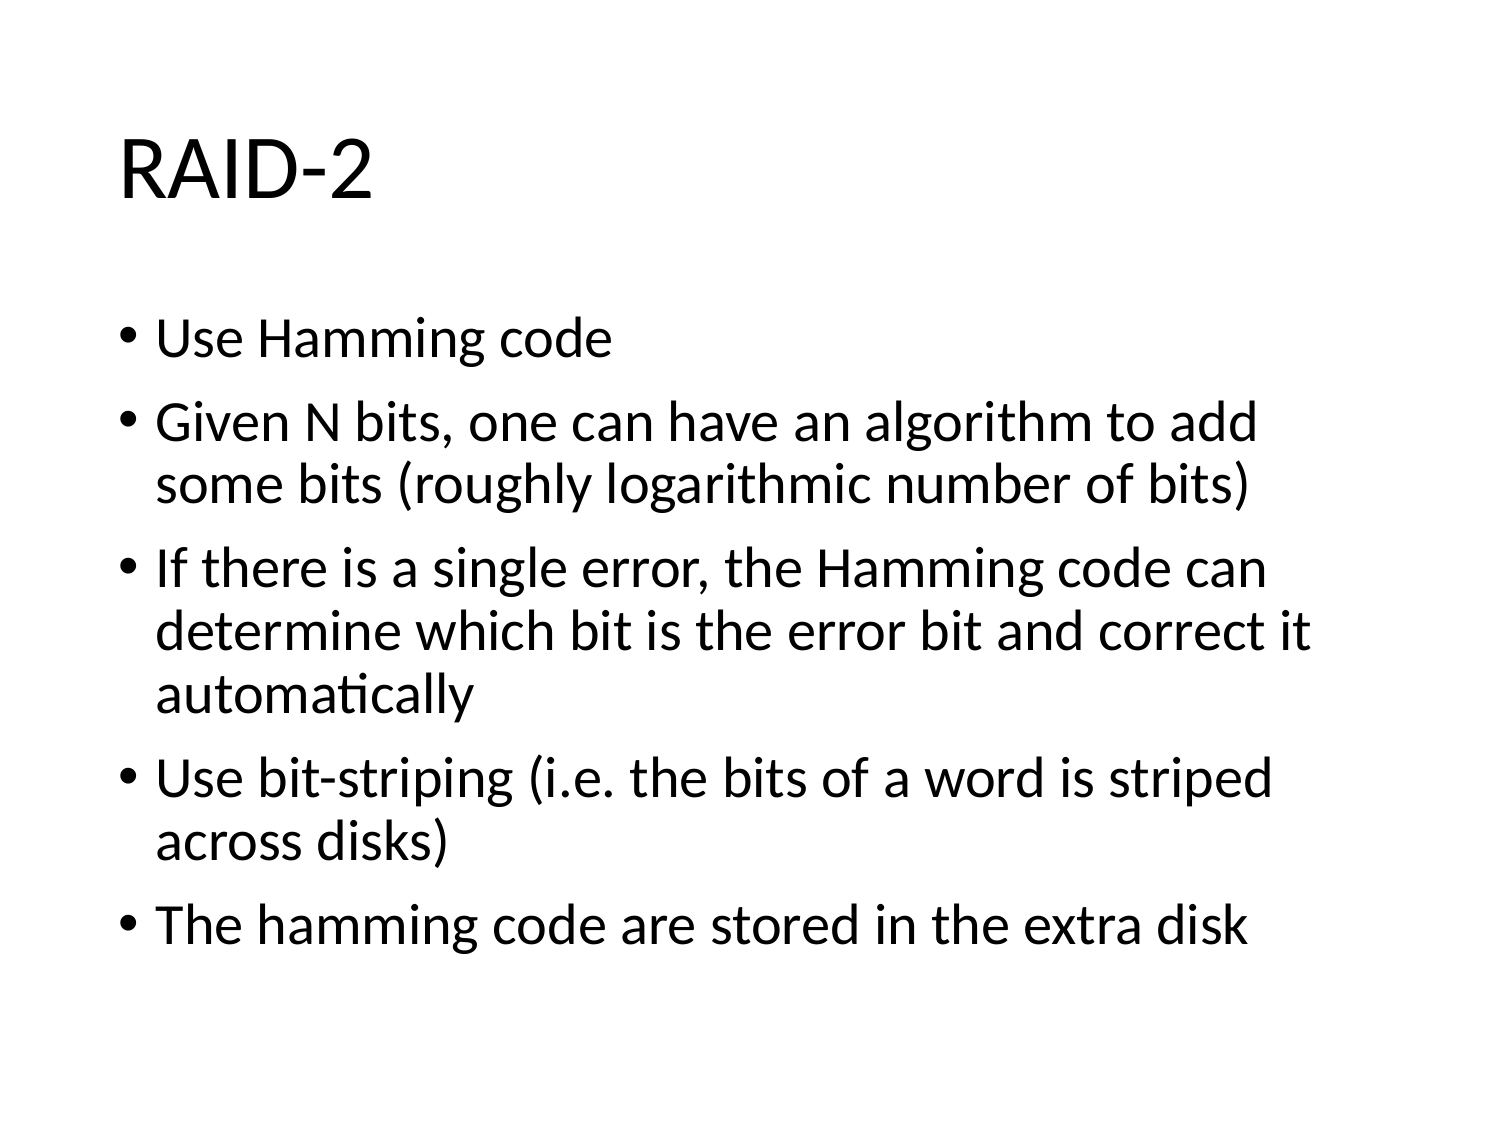

# RAID-2
Use Hamming code
Given N bits, one can have an algorithm to add some bits (roughly logarithmic number of bits)
If there is a single error, the Hamming code can determine which bit is the error bit and correct it automatically
Use bit-striping (i.e. the bits of a word is striped across disks)
The hamming code are stored in the extra disk